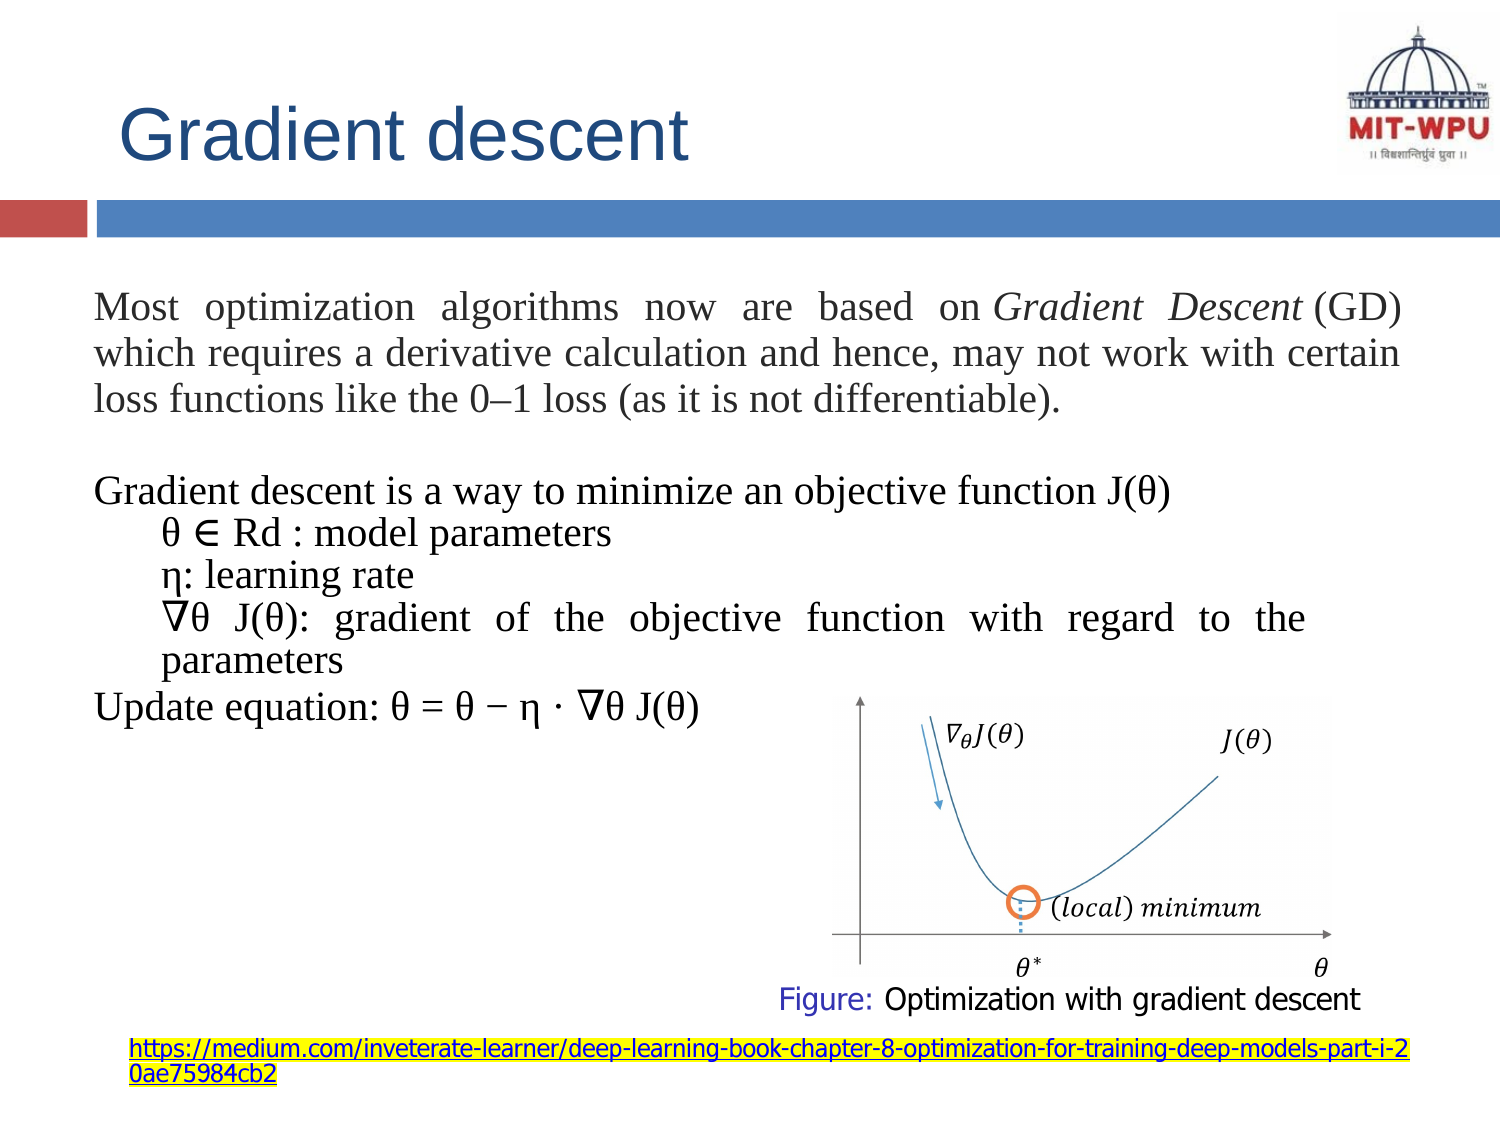

# Gradient descent
Most optimization algorithms now are based on Gradient Descent (GD) which requires a derivative calculation and hence, may not work with certain loss functions like the 0–1 loss (as it is not differentiable).

Gradient descent is a way to minimize an objective function J(θ)
θ ∈ Rd : model parameters
η: learning rate
∇θ J(θ): gradient of the objective function with regard to the  parameters
Update equation: θ = θ − η · ∇θ J(θ)
Sebastian Ruder

Figure: Optimization with gradient descent
https://medium.com/inveterate-learner/deep-learning-book-chapter-8-optimization-for-training-deep-models-part-i-20ae75984cb2